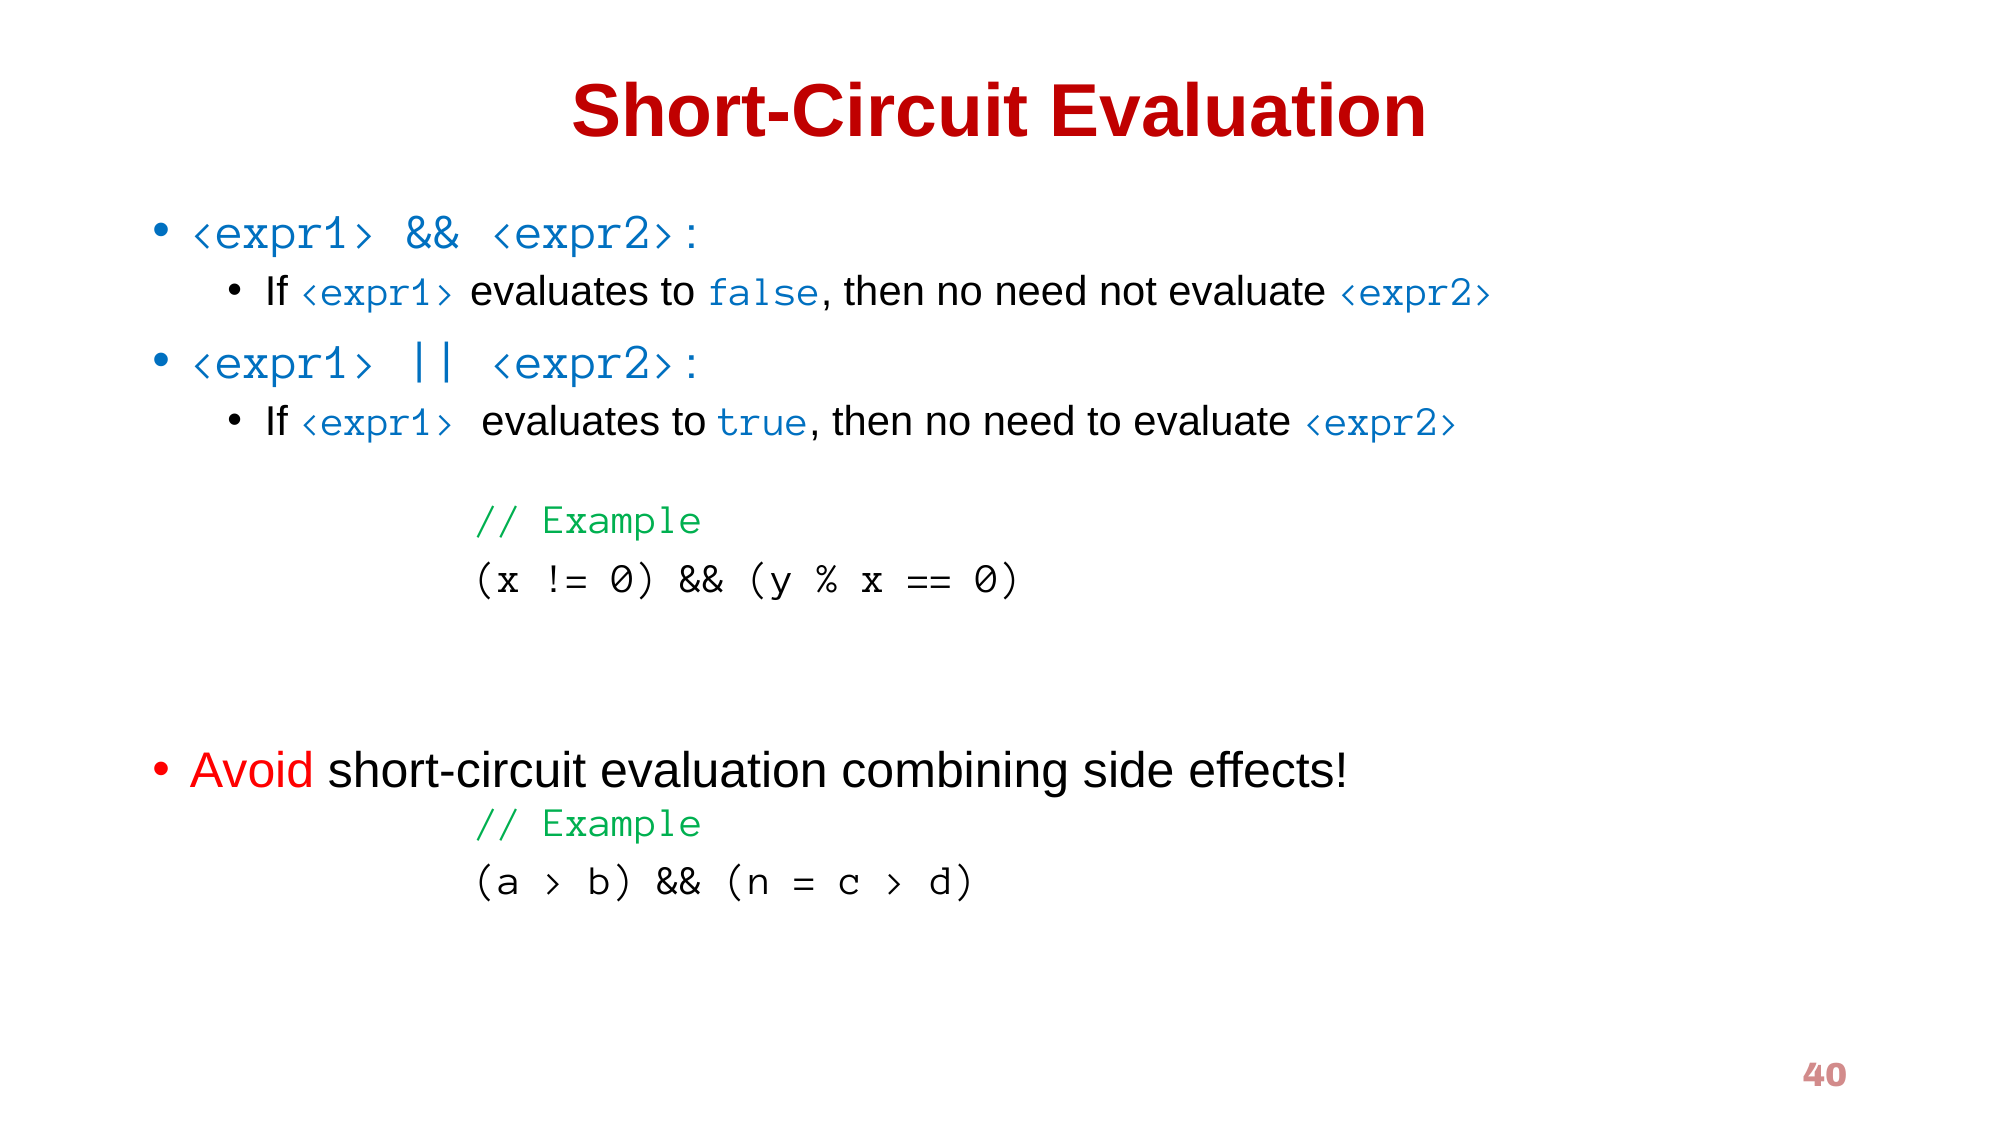

# Short-Circuit Evaluation
<expr1> && <expr2>:
If <expr1> evaluates to false, then no need not evaluate <expr2>
<expr1> || <expr2>:
If <expr1> evaluates to true, then no need to evaluate <expr2>

Avoid short-circuit evaluation combining side effects!

// Example
(x != 0) && (y % x == 0)
// Example
(a > b) && (n = c > d)
40